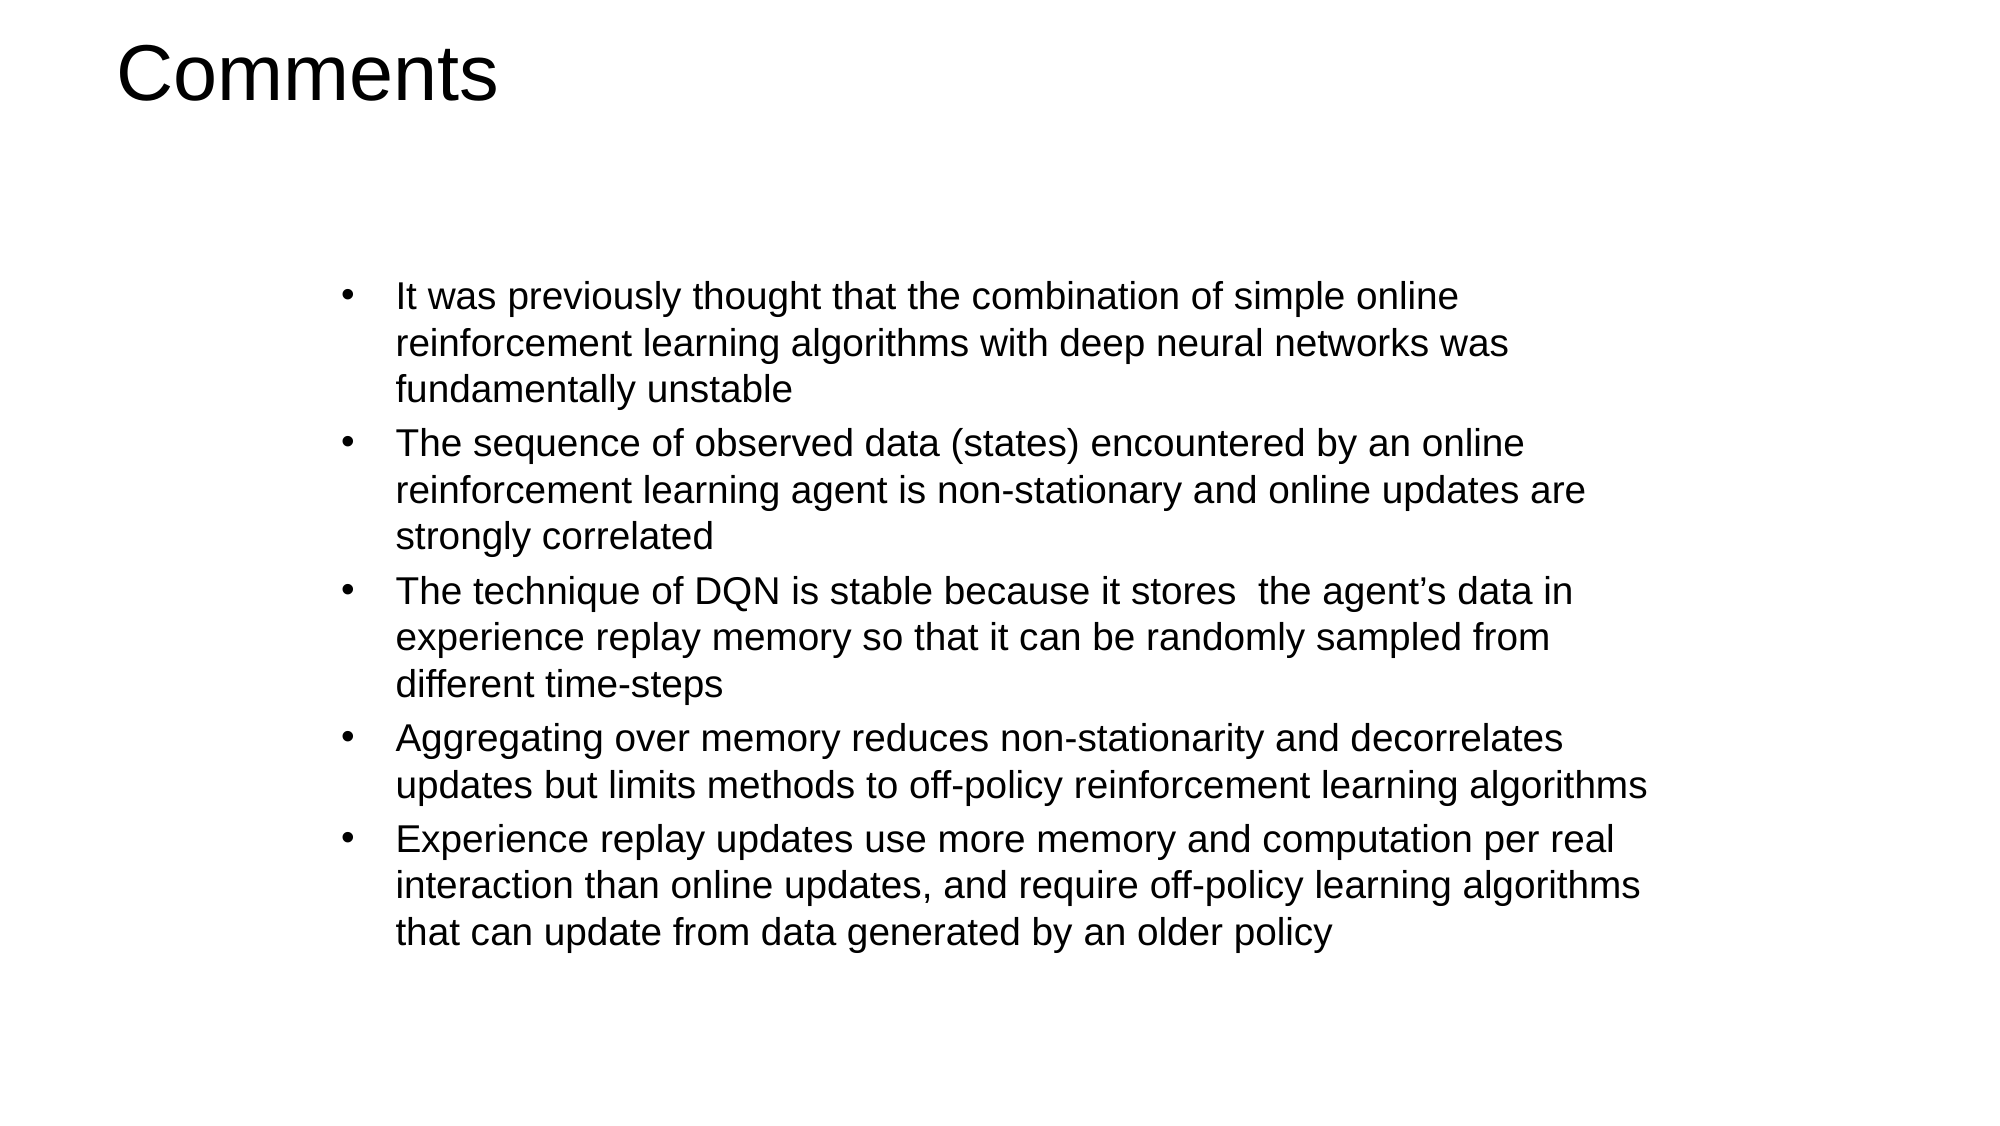

# Comments
It was previously thought that the combination of simple online reinforcement learning algorithms with deep neural networks was fundamentally unstable
The sequence of observed data (states) encountered by an online reinforcement learning agent is non-stationary and online updates are strongly correlated
The technique of DQN is stable because it stores  the agent’s data in experience replay memory so that it can be randomly sampled from different time-steps
Aggregating over memory reduces non-stationarity and decorrelates updates but limits methods to off-policy reinforcement learning algorithms
Experience replay updates use more memory and computation per real interaction than online updates, and require off-policy learning algorithms that can update from data generated by an older policy